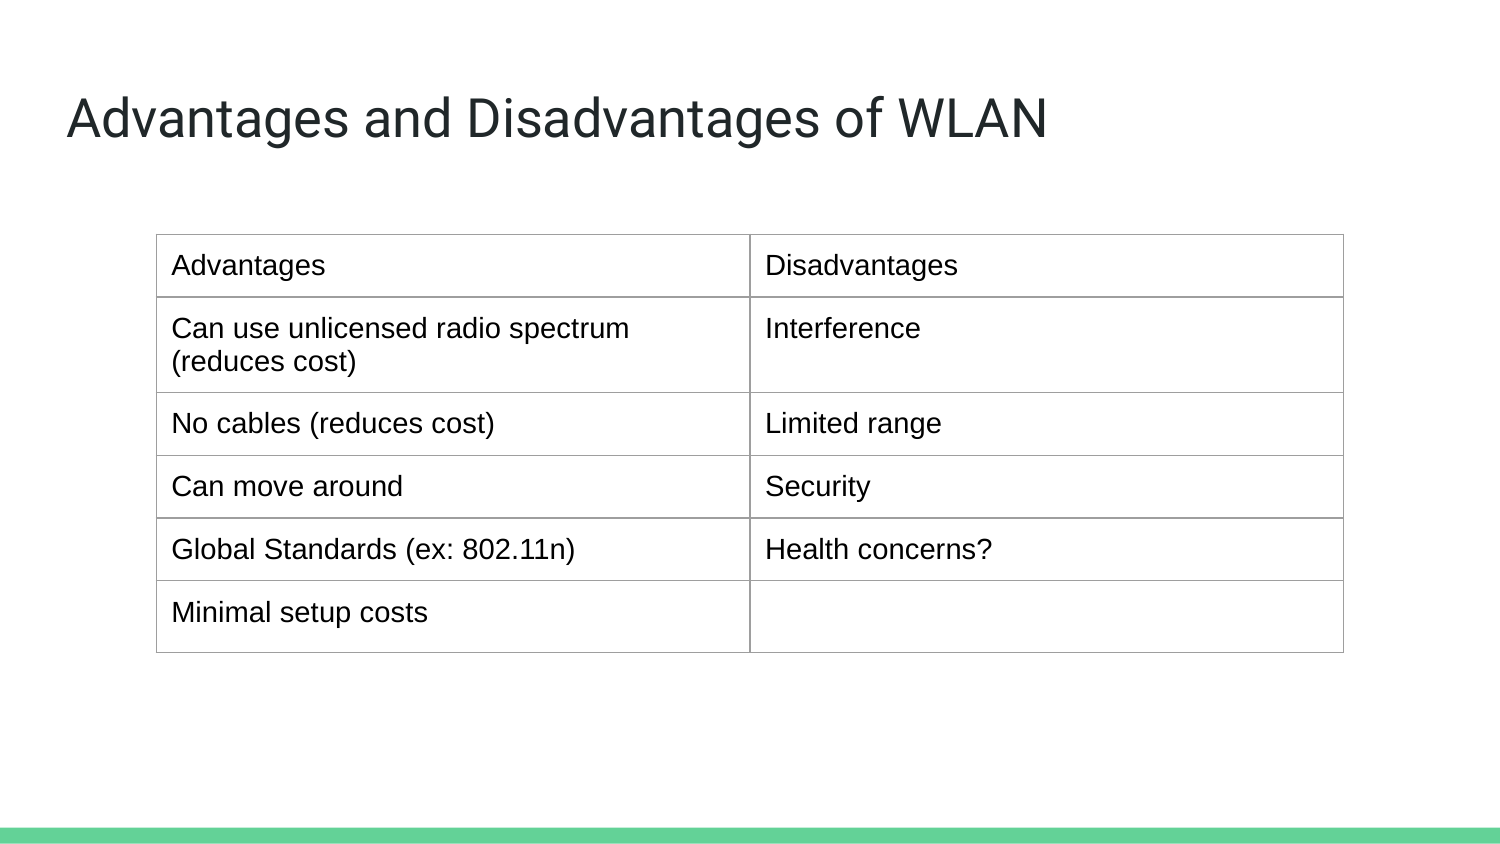

# Advantages and Disadvantages of WLAN
| Advantages | Disadvantages |
| --- | --- |
| Can use unlicensed radio spectrum (reduces cost) | Interference |
| No cables (reduces cost) | Limited range |
| Can move around | Security |
| Global Standards (ex: 802.11n) | Health concerns? |
| Minimal setup costs |  |